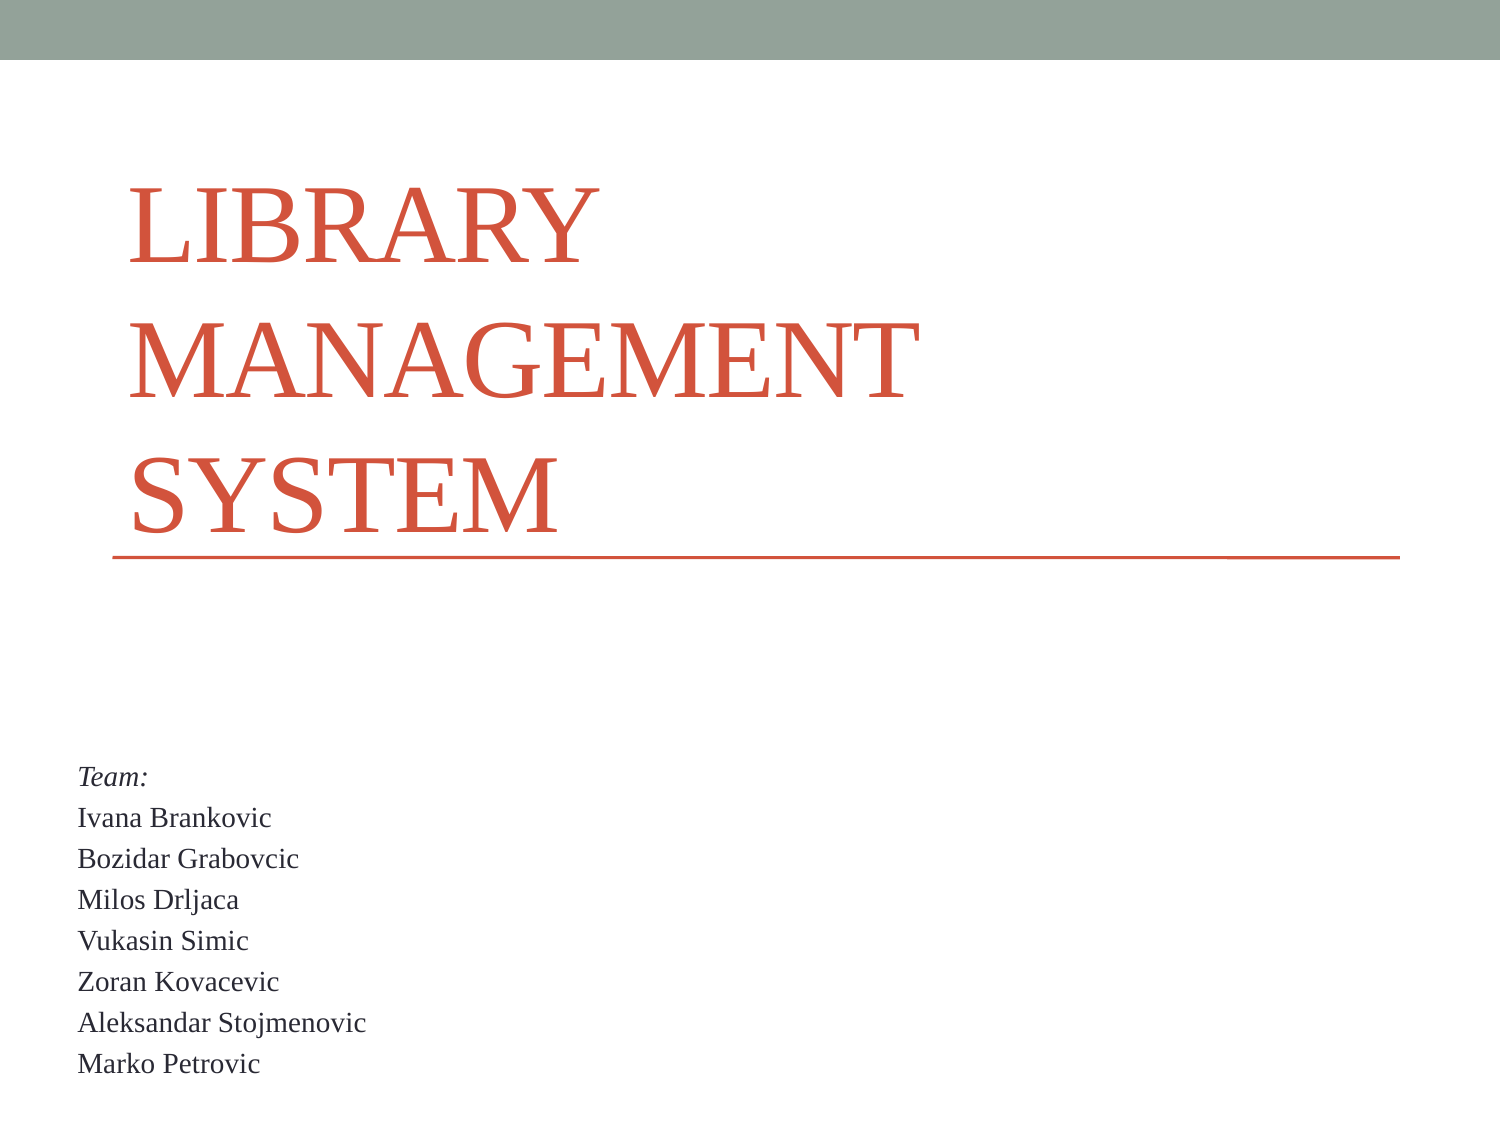

Library management system
Team:
Ivana Brankovic
Bozidar Grabovcic
Milos Drljaca
Vukasin Simic
Zoran Kovacevic
Aleksandar Stojmenovic
Marko Petrovic